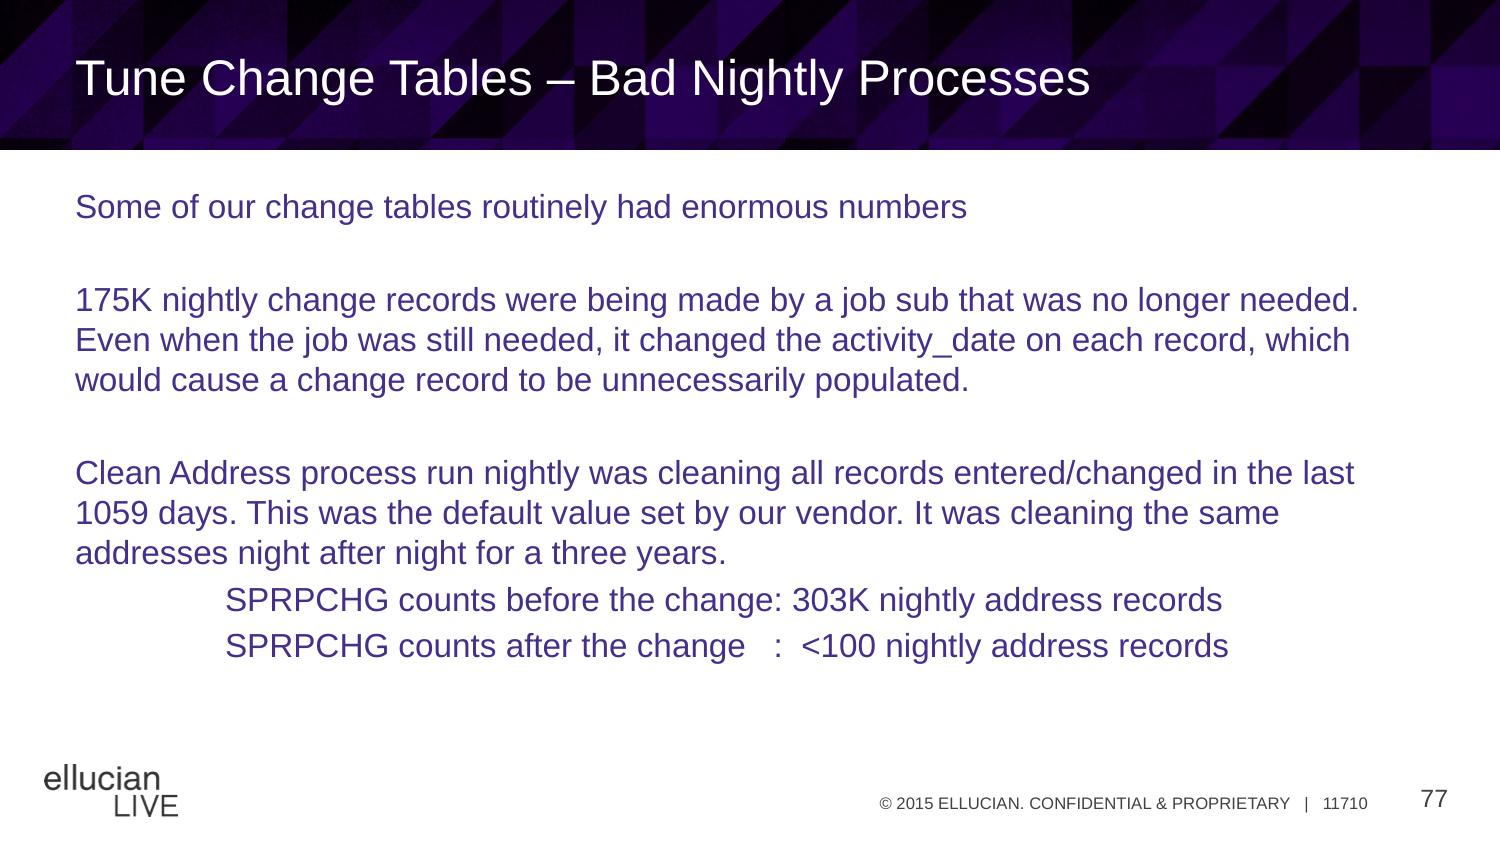

# Tune Change Tables – Bad Nightly Processes
Some of our change tables routinely had enormous numbers

175K nightly change records were being made by a job sub that was no longer needed. Even when the job was still needed, it changed the activity_date on each record, which would cause a change record to be unnecessarily populated.

Clean Address process run nightly was cleaning all records entered/changed in the last 1059 days. This was the default value set by our vendor. It was cleaning the same addresses night after night for a three years.
	SPRPCHG counts before the change: 303K nightly address records
	SPRPCHG counts after the change   :  <100 nightly address records